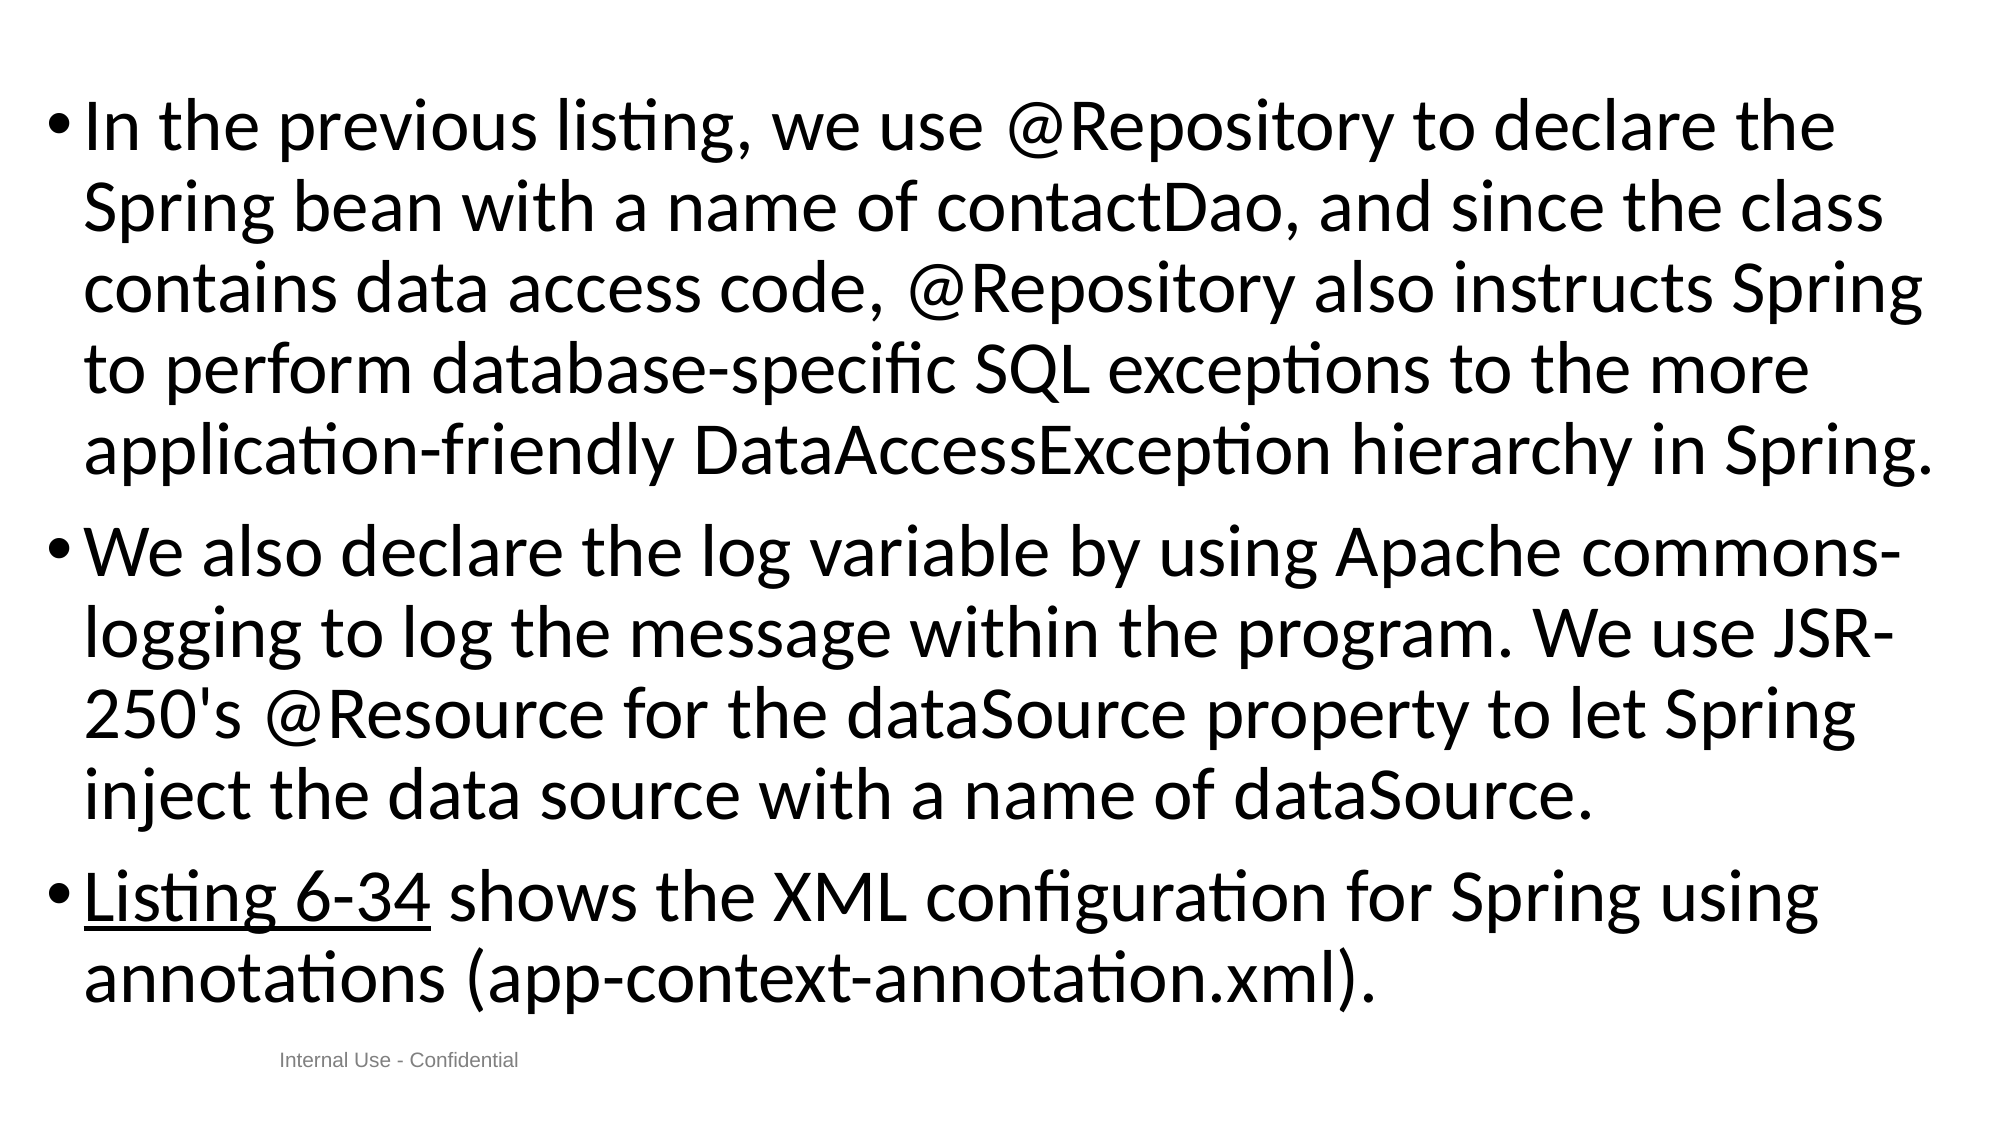

#
In the previous listing, we use @Repository to declare the Spring bean with a name of contactDao, and since the class contains data access code, @Repository also instructs Spring to perform database-specific SQL exceptions to the more application-friendly DataAccessException hierarchy in Spring.
We also declare the log variable by using Apache commons-logging to log the message within the program. We use JSR-250's @Resource for the dataSource property to let Spring inject the data source with a name of dataSource.
Listing 6-34 shows the XML configuration for Spring using annotations (app-context-annotation.xml).